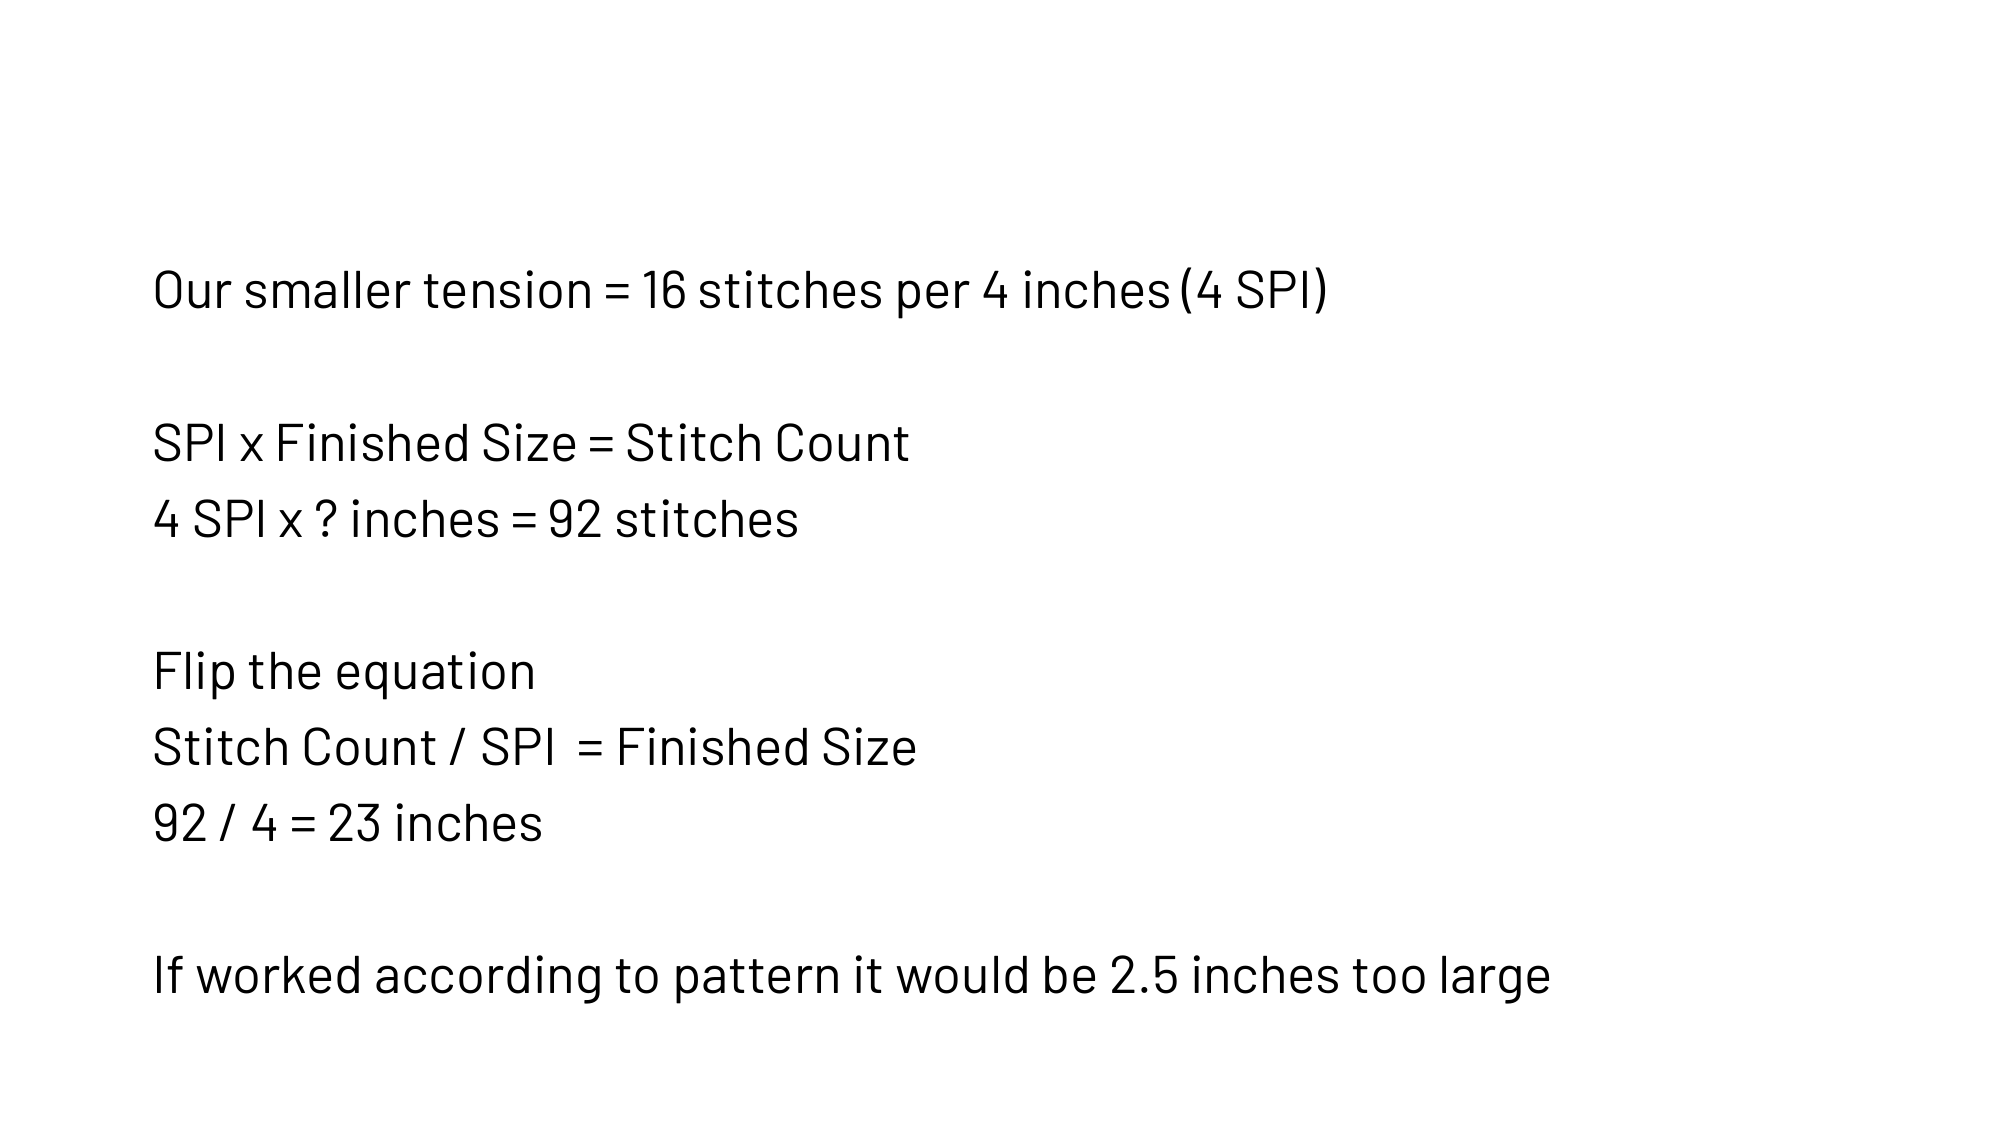

Our smaller tension = 16 stitches per 4 inches (4 SPI)

SPI x Finished Size = Stitch Count
4 SPI x ? inches = 92 stitches

Flip the equation
Stitch Count / SPI  = Finished Size
92 / 4 = 23 inches

If worked according to pattern it would be 2.5 inches too large